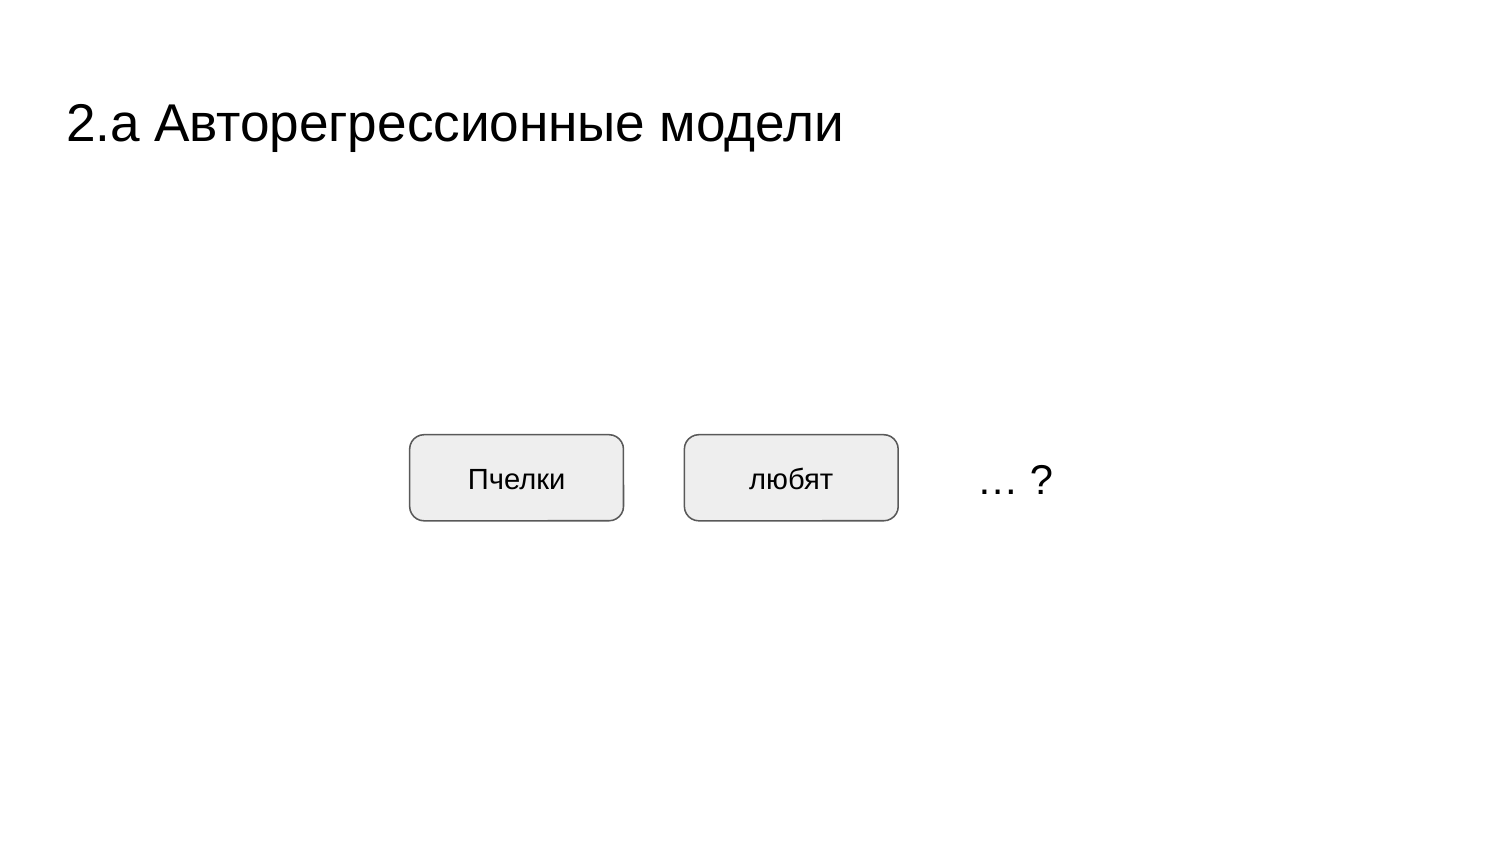

# 2.а Авторегрессионные модели
Пчелки
любят
… ?